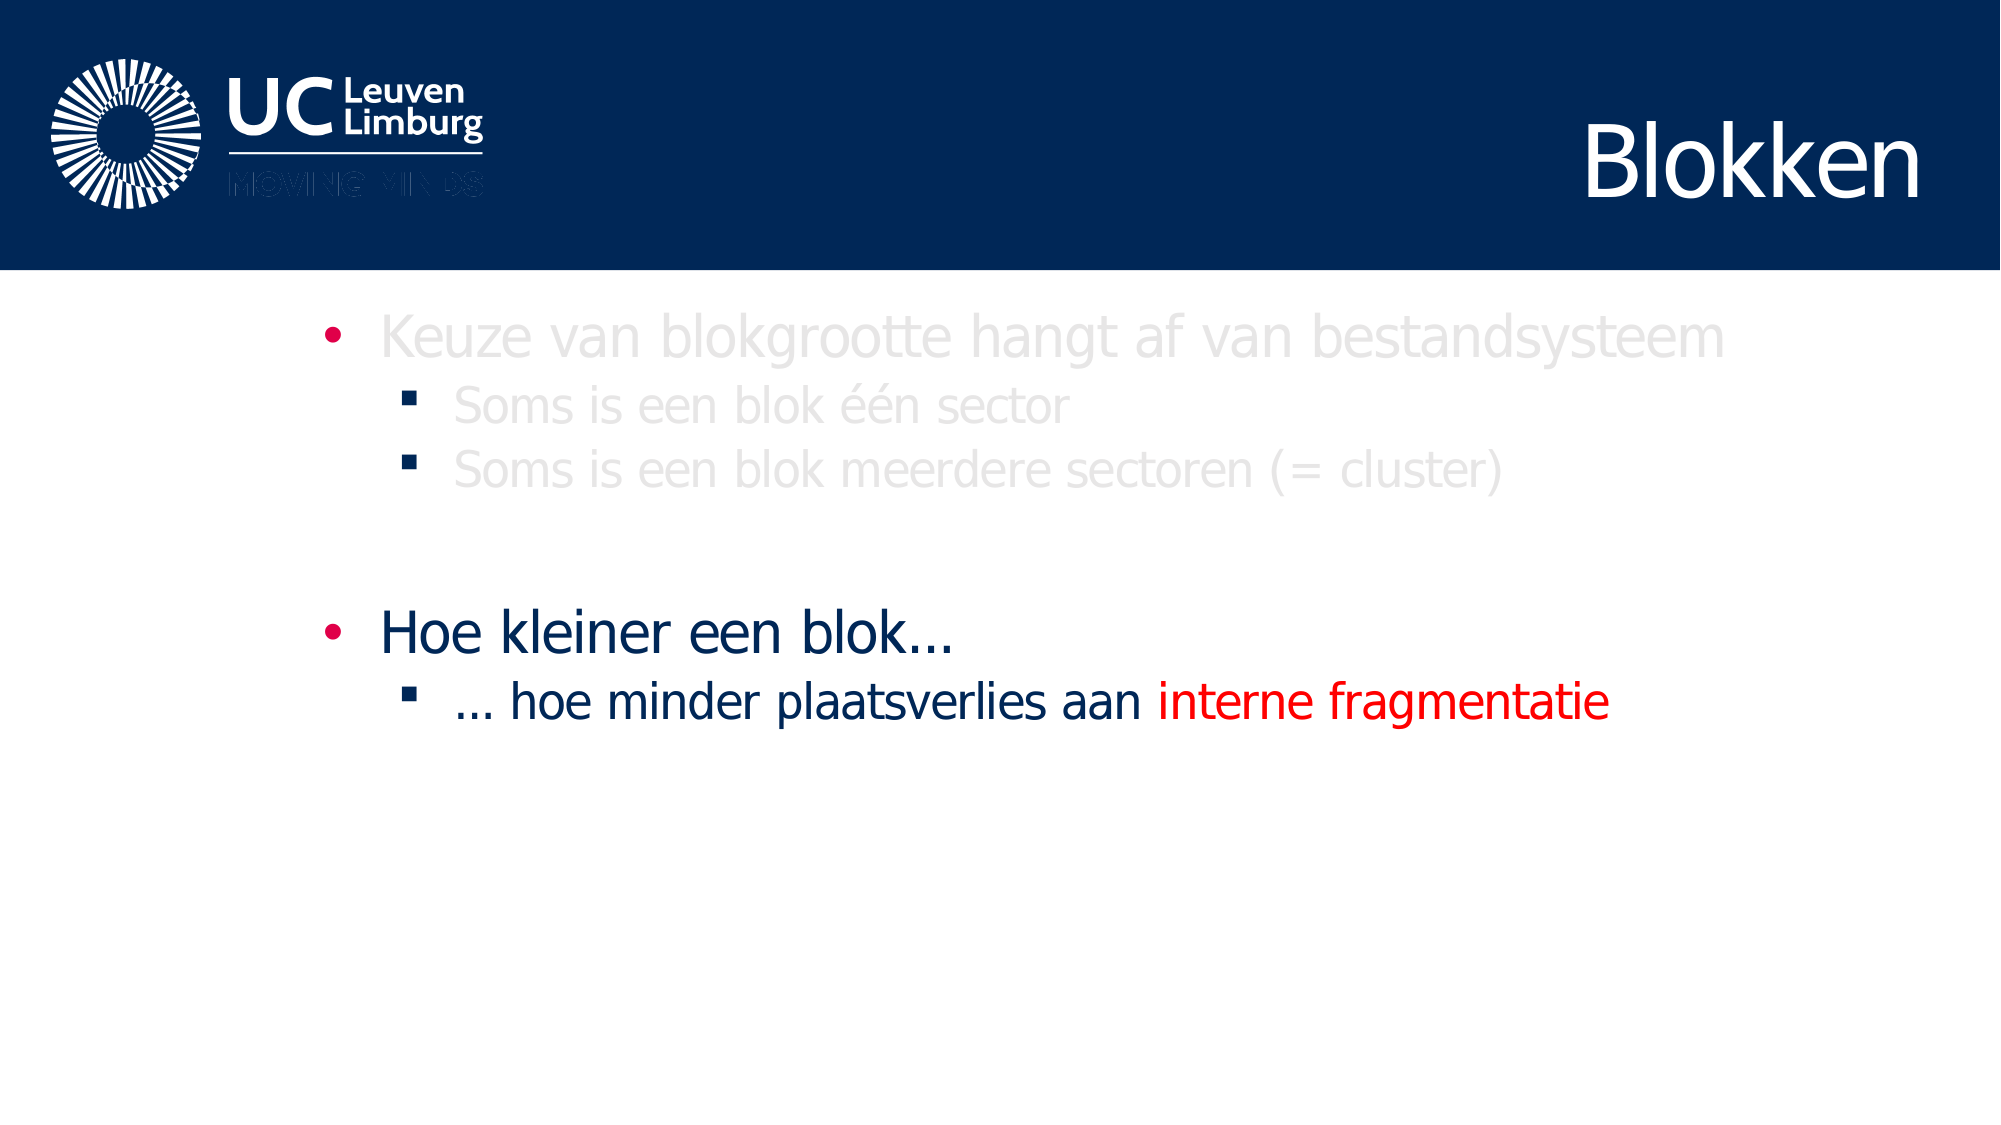

# Blokken
Keuze van blokgrootte hangt af van bestandsysteem
Soms is een blok één sector
Soms is een blok meerdere sectoren (= cluster)

Hoe kleiner een blok…
… hoe minder plaatsverlies aan interne fragmentatie